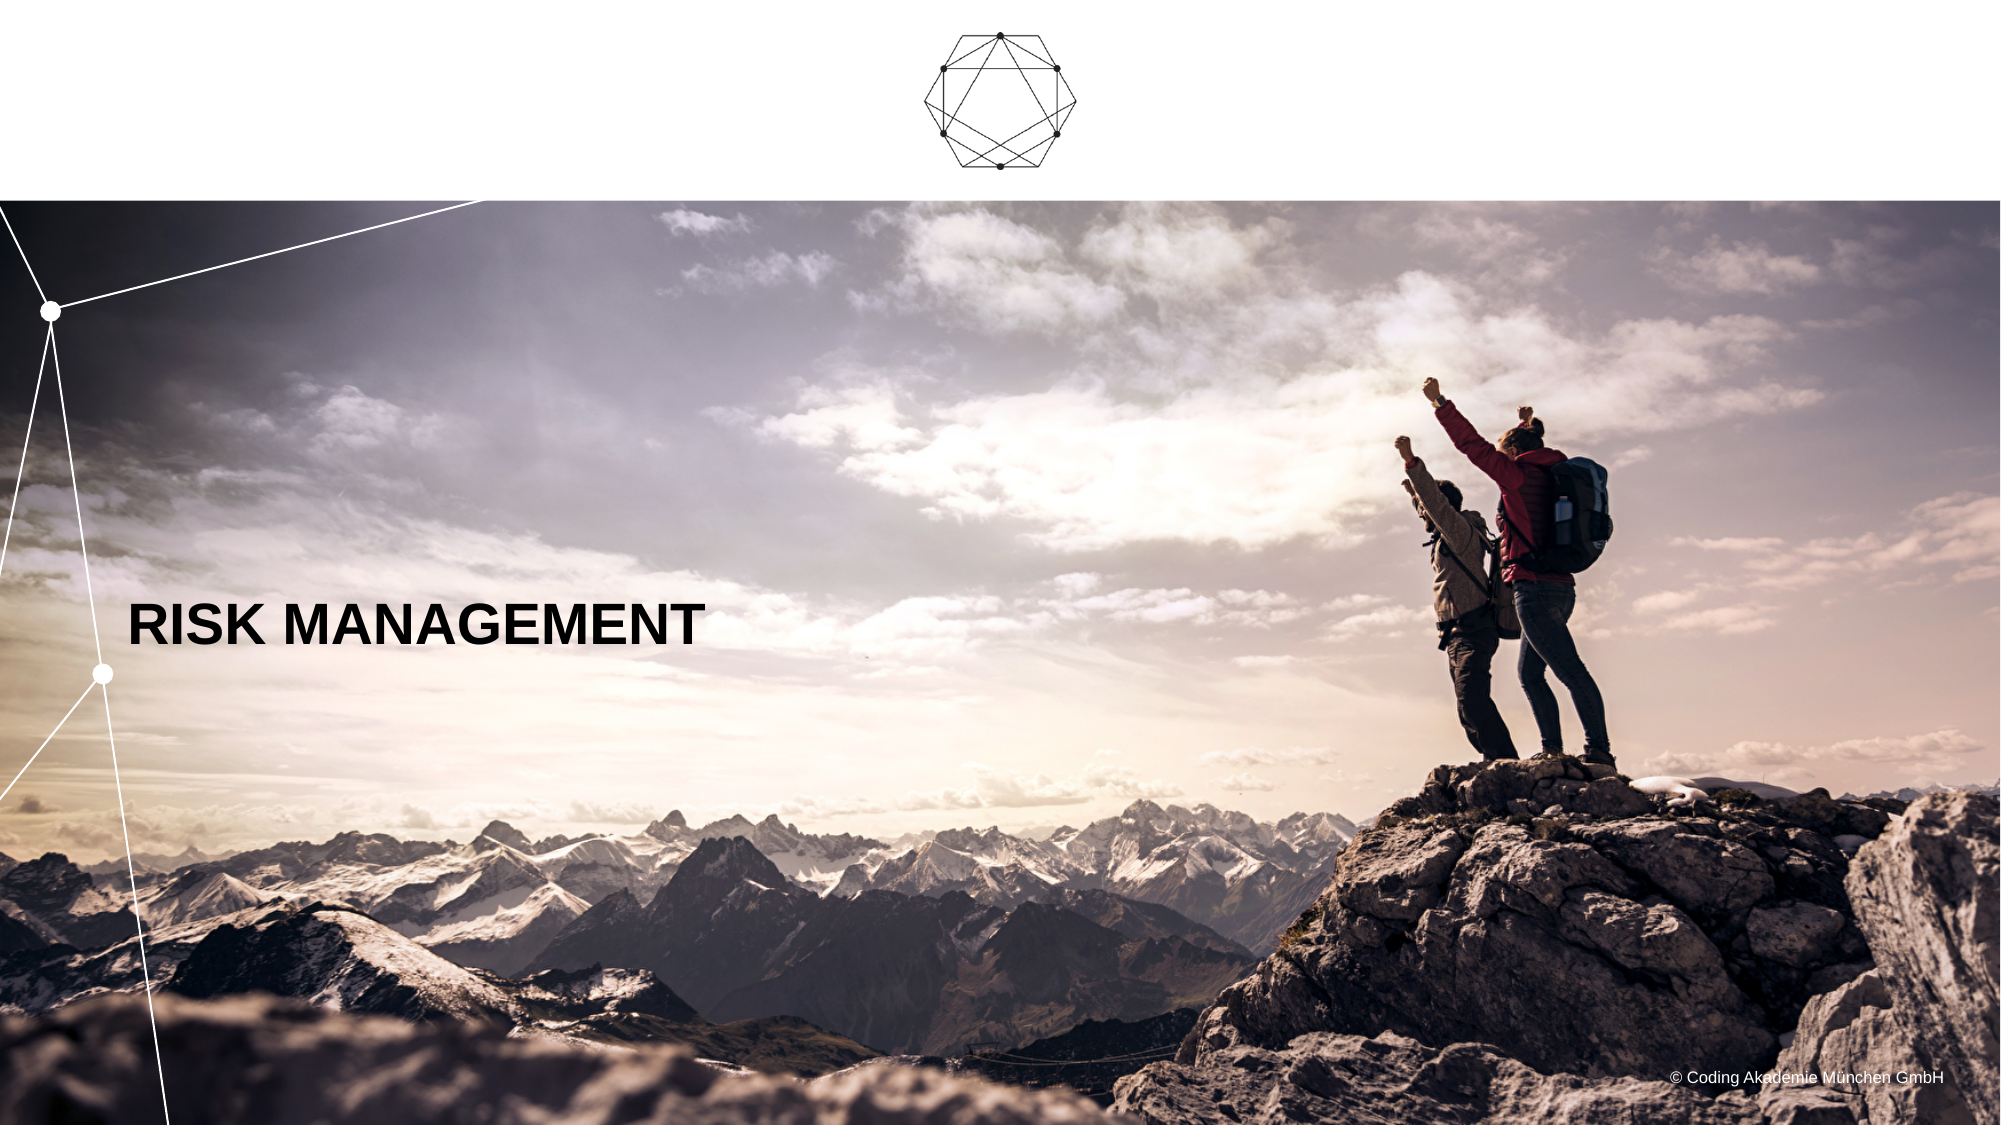

# Risk management
© Coding Akademie München GmbH